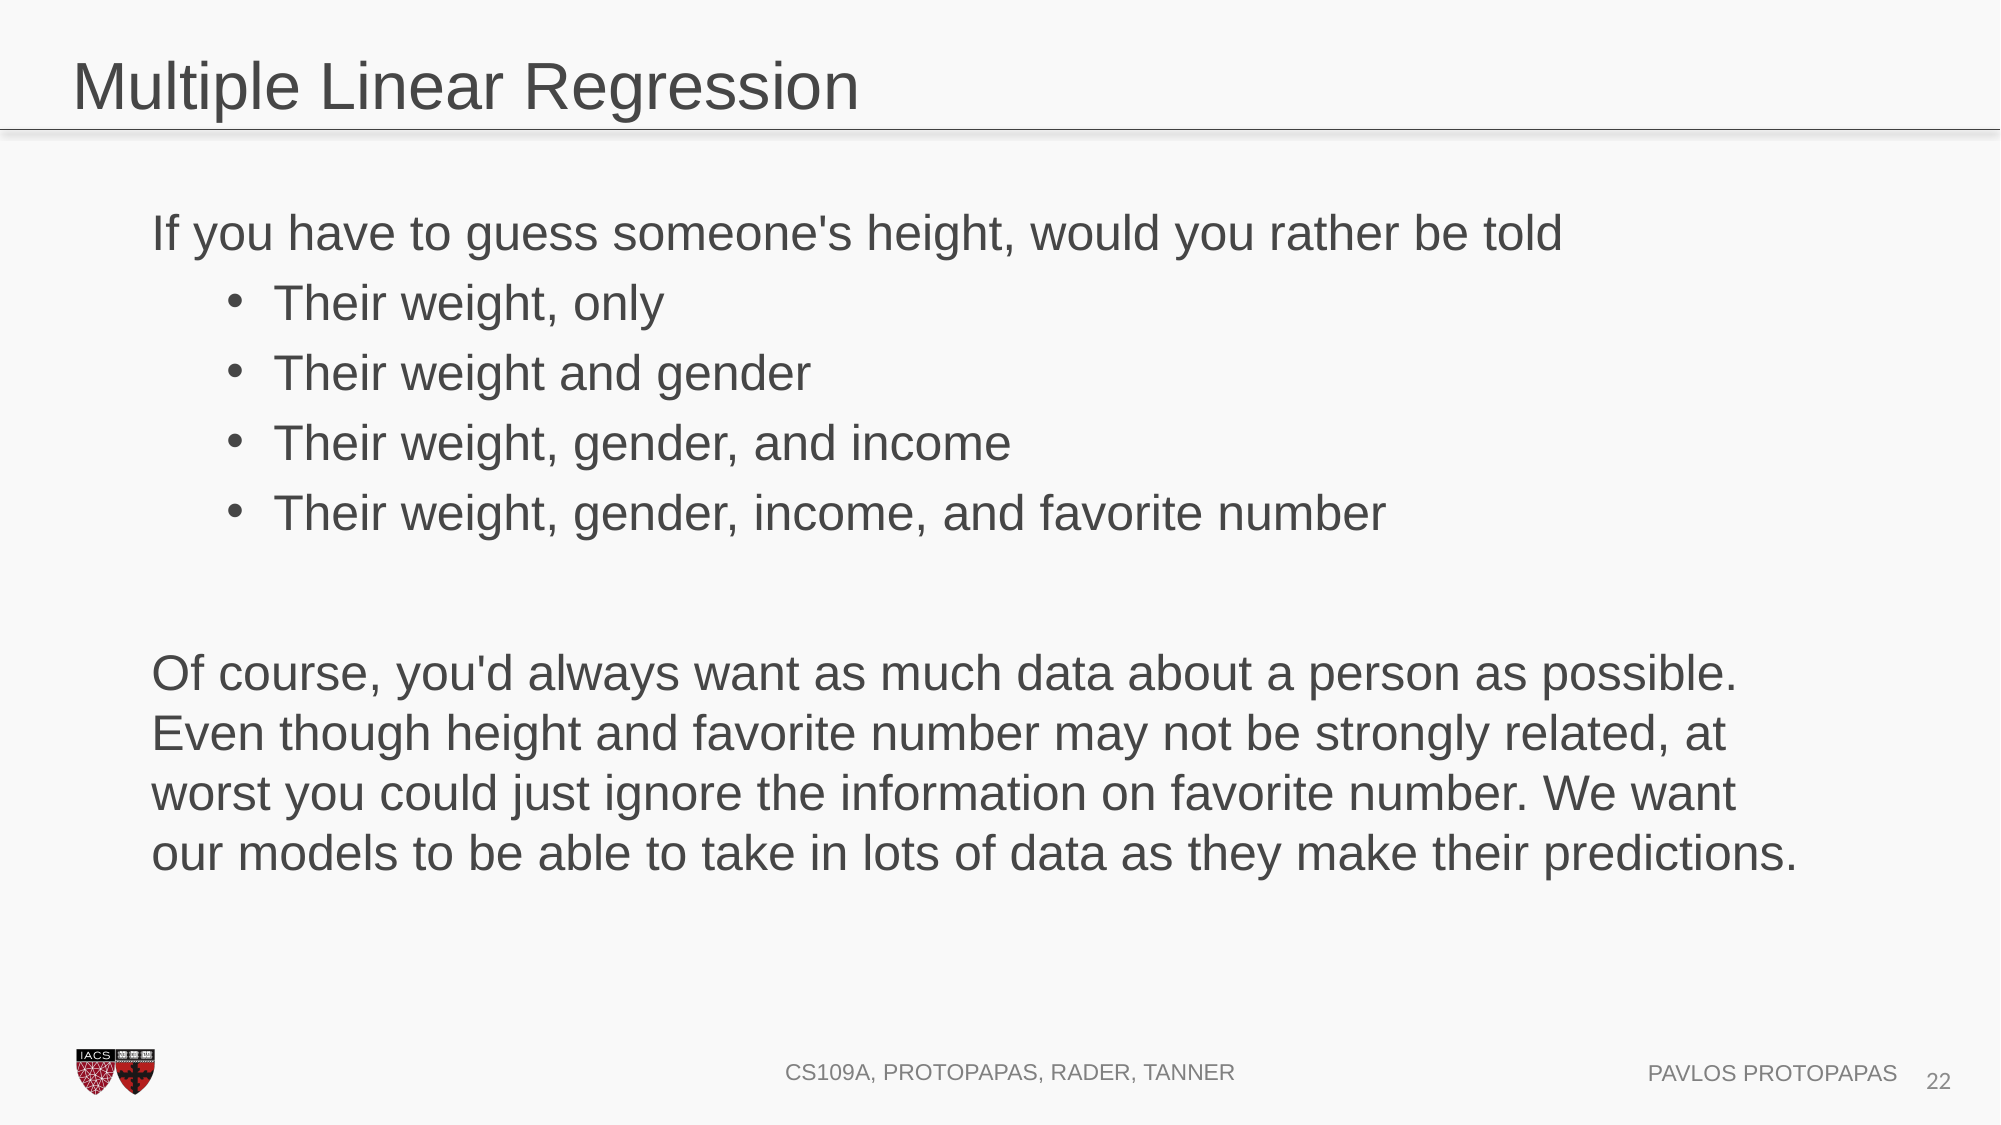

# Multiple Linear Regression
If you have to guess someone's height, would you rather be told
Their weight, only
Their weight and gender
Their weight, gender, and income
Their weight, gender, income, and favorite number

Of course, you'd always want as much data about a person as possible. Even though height and favorite number may not be strongly related, at worst you could just ignore the information on favorite number. We want our models to be able to take in lots of data as they make their predictions.

22